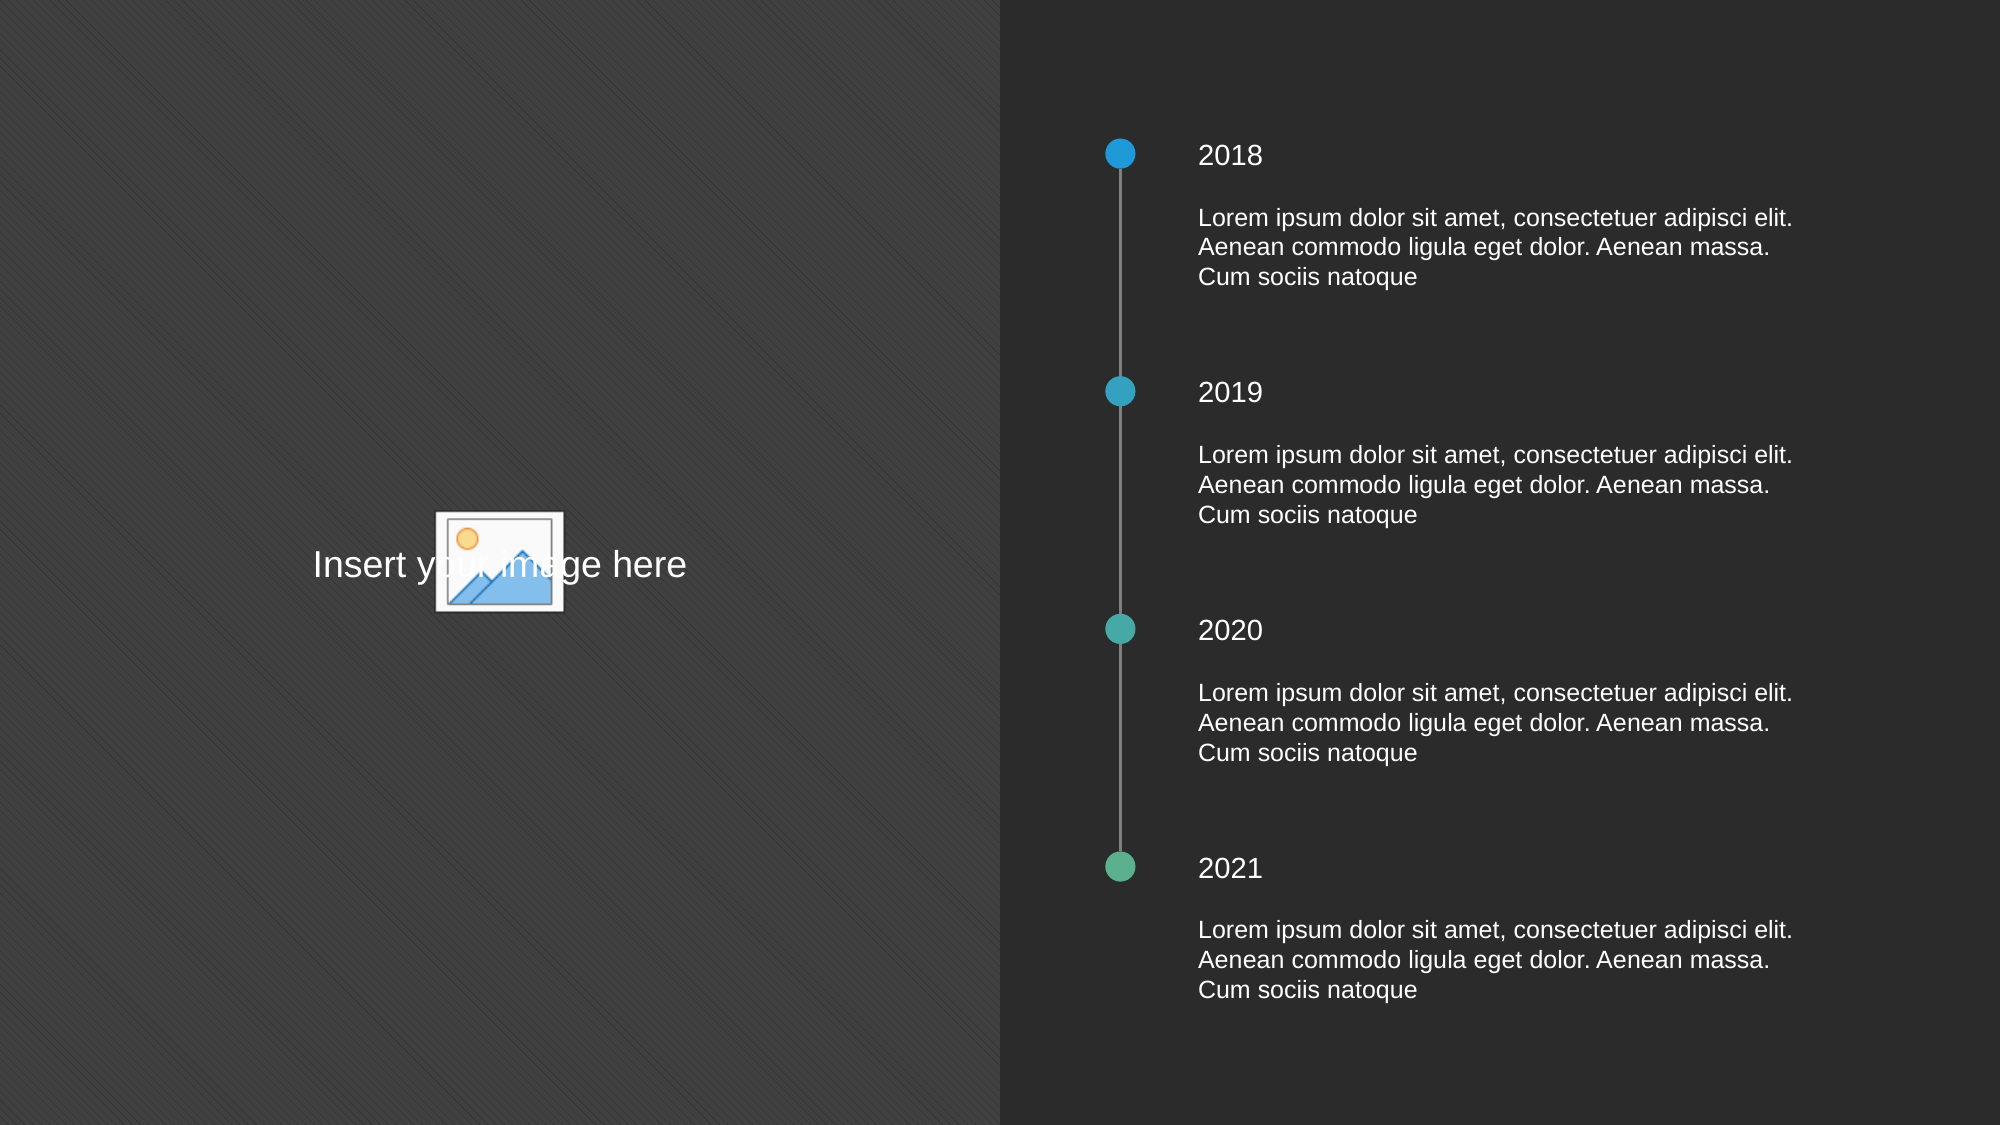

2018

Lorem ipsum dolor sit amet, consectetuer adipisci elit. Aenean commodo ligula eget dolor. Aenean massa. Cum sociis natoque

2019

Lorem ipsum dolor sit amet, consectetuer adipisci elit. Aenean commodo ligula eget dolor. Aenean massa. Cum sociis natoque

2020

Lorem ipsum dolor sit amet, consectetuer adipisci elit. Aenean commodo ligula eget dolor. Aenean massa. Cum sociis natoque

2021

Lorem ipsum dolor sit amet, consectetuer adipisci elit. Aenean commodo ligula eget dolor. Aenean massa. Cum sociis natoque